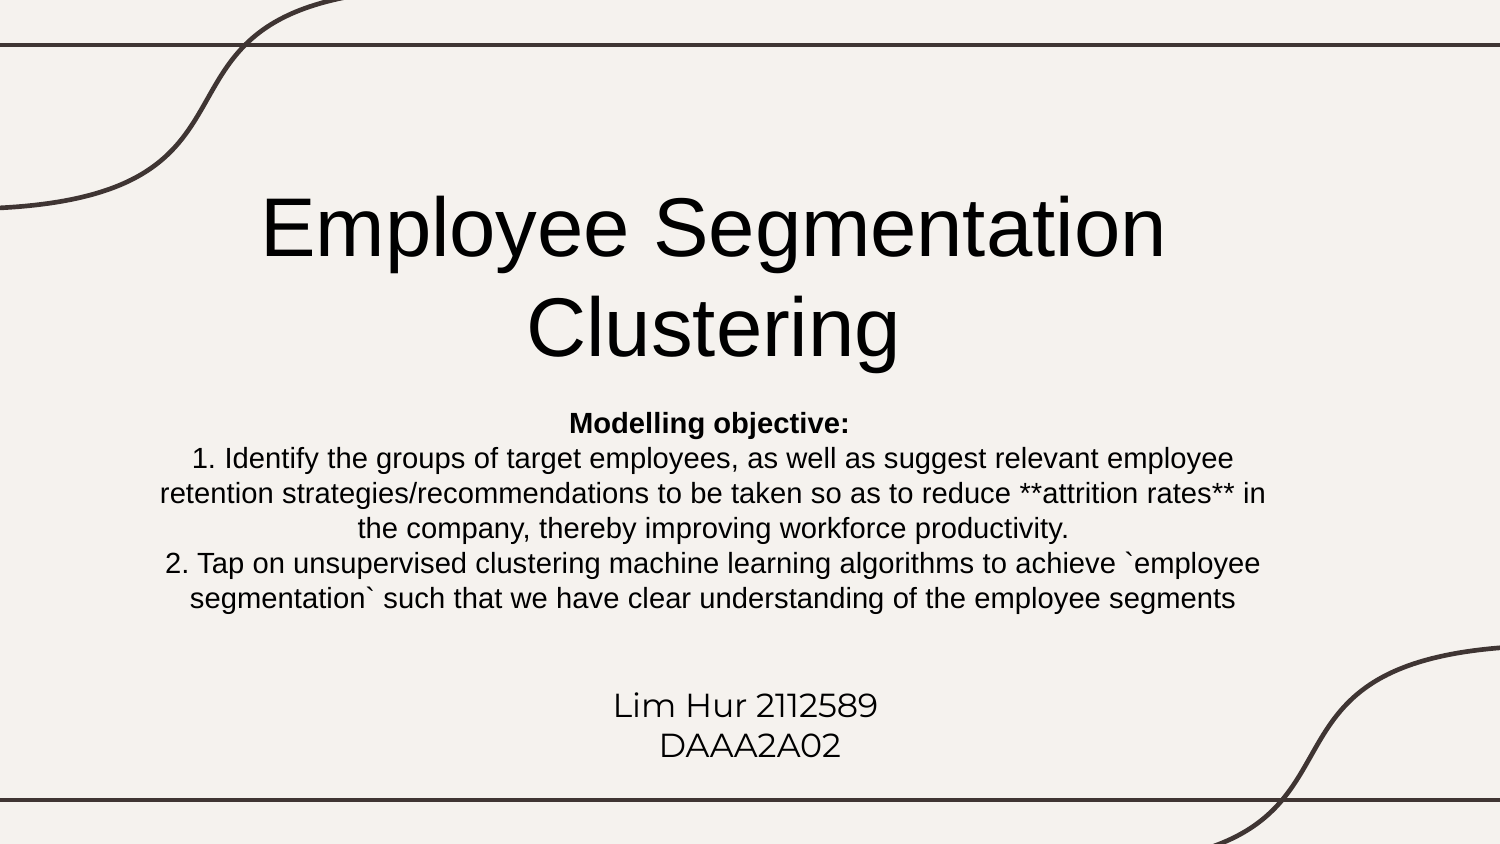

# Employee Segmentation Clustering
Modelling objective:
1. Identify the groups of target employees, as well as suggest relevant employee retention strategies/recommendations to be taken so as to reduce **attrition rates** in the company, thereby improving workforce productivity.
2. Tap on unsupervised clustering machine learning algorithms to achieve `employee segmentation` such that we have clear understanding of the employee segments

Lim Hur 2112589
DAAA2A02